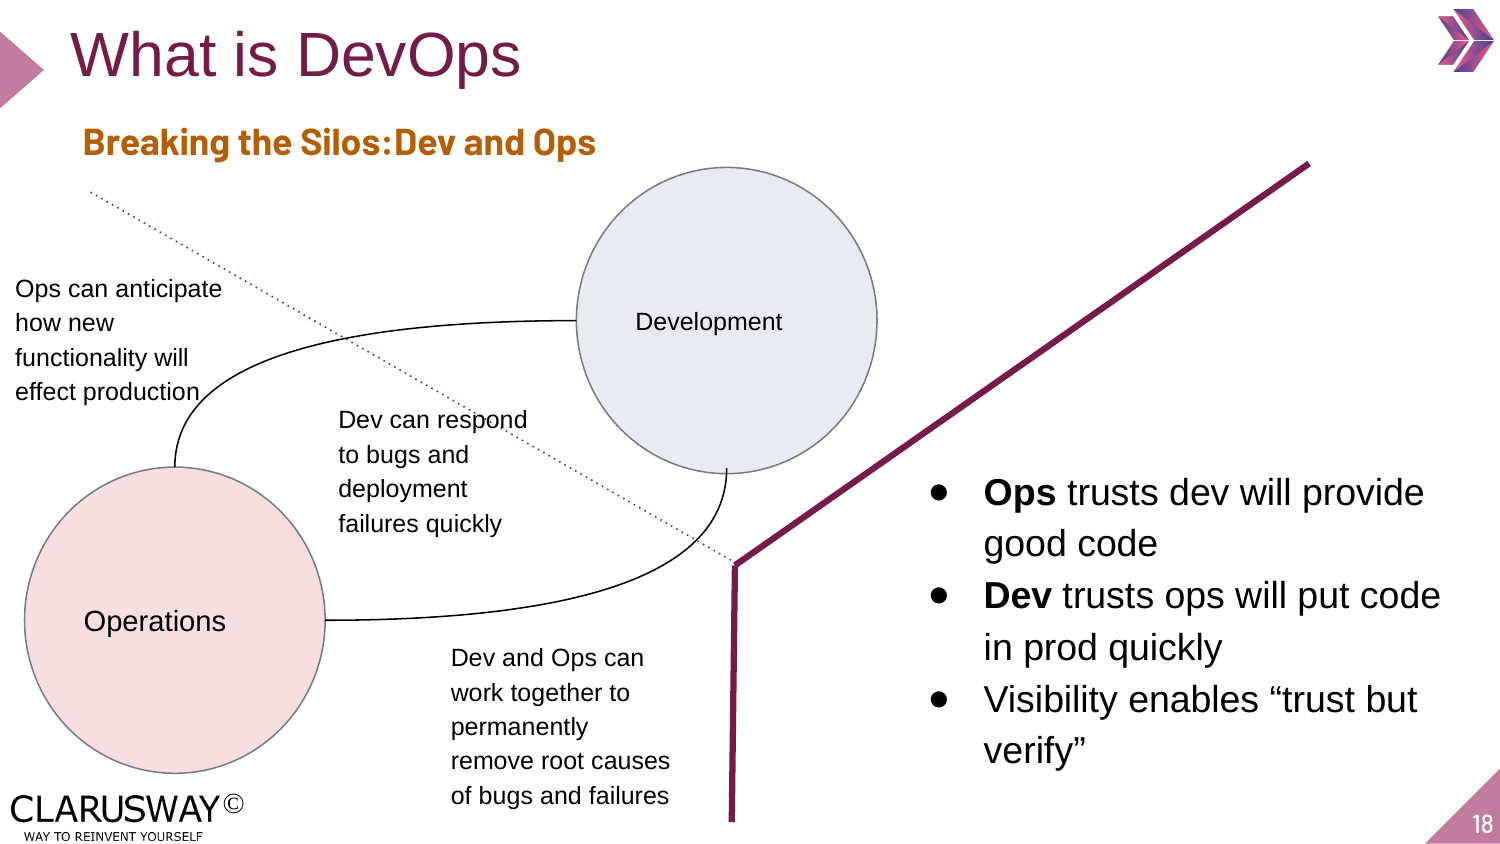

# What is DevOps
Breaking the Silos:Dev and Ops
Development
Ops can anticipate how new functionality will effect production
Dev can respond
to bugs and
deployment
failures quickly
Ops trusts dev will provide good code
Dev trusts ops will put code in prod quickly
Visibility enables “trust but verify”
Operations
Dev and Ops can
work together to
permanently
remove root causes
of bugs and failures
18